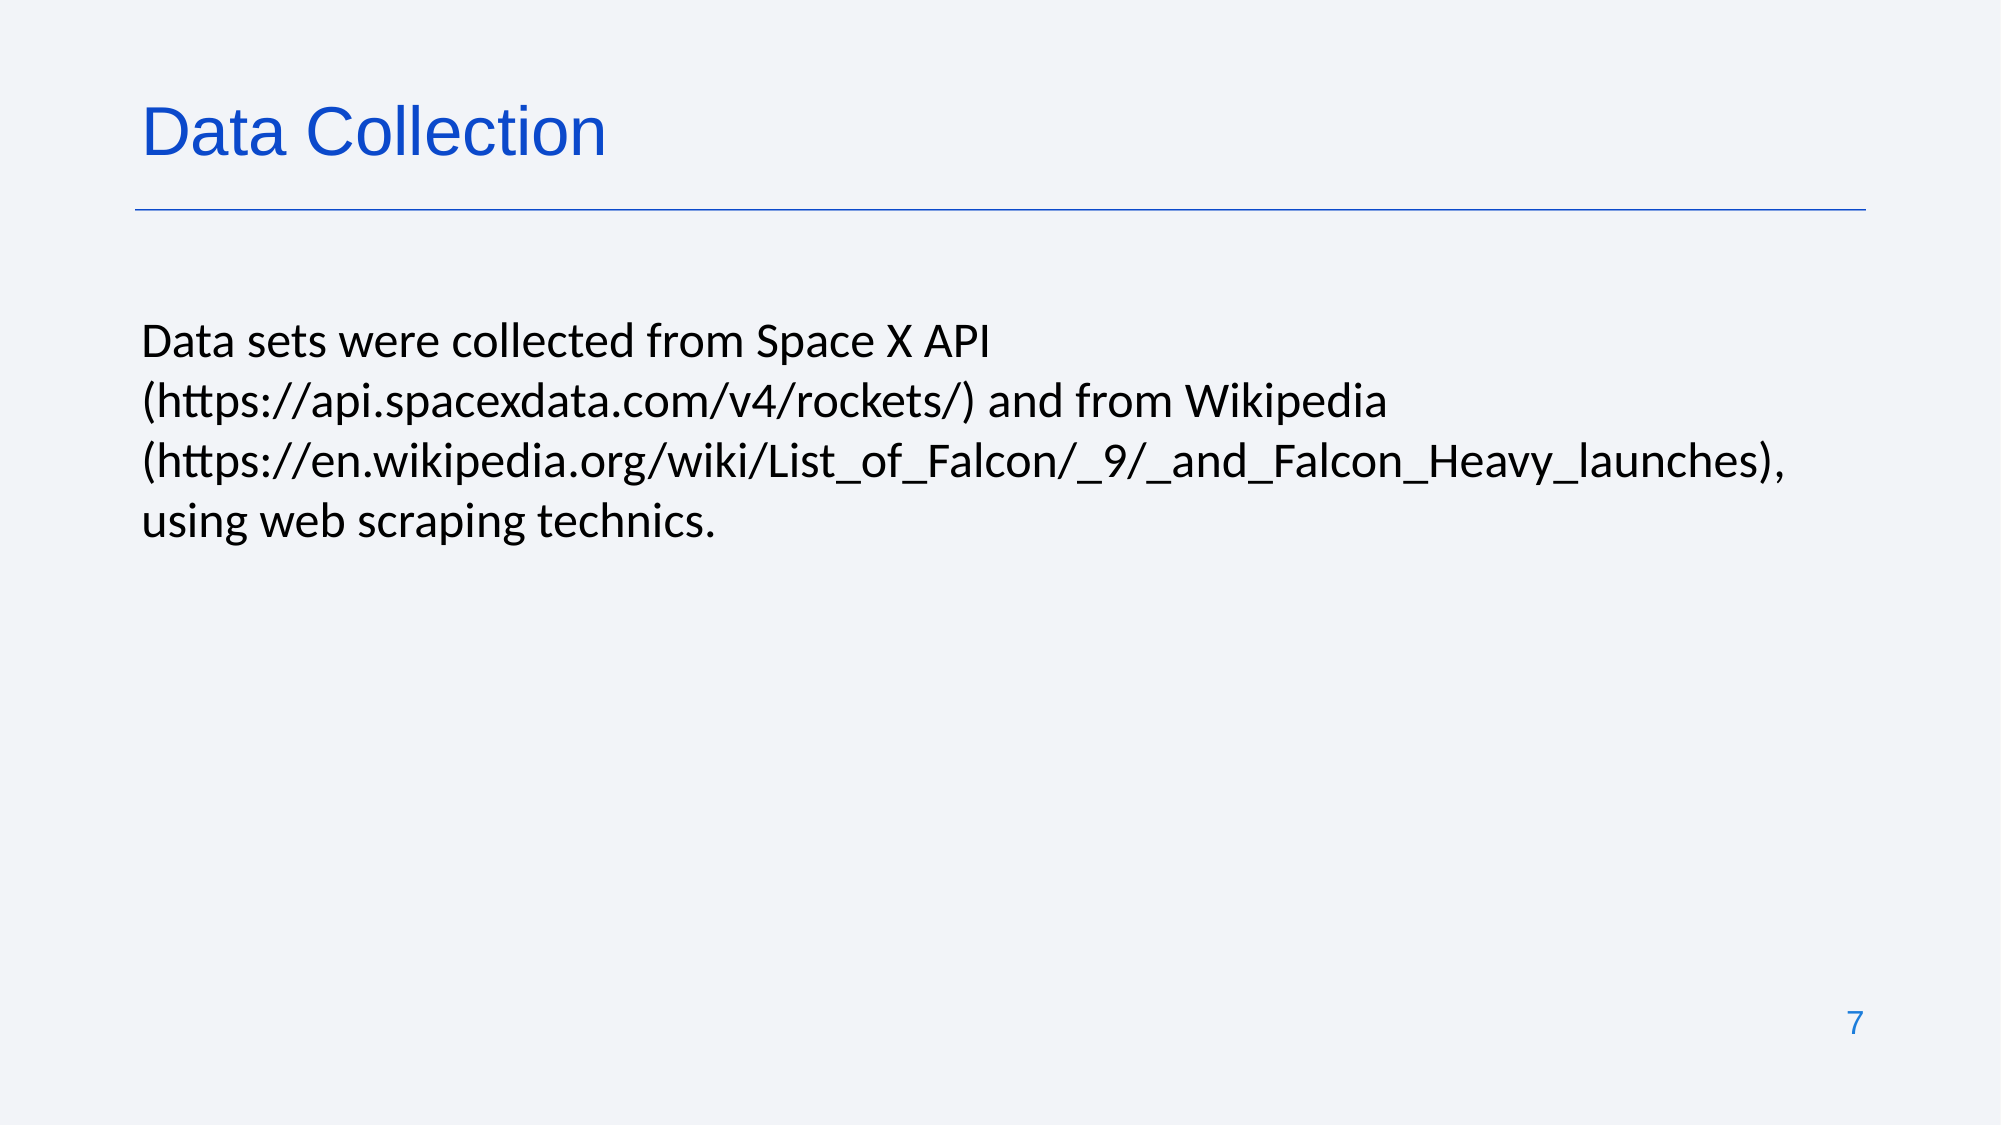

Data Collection
Data sets were collected from Space X API (https://api.spacexdata.com/v4/rockets/) and from Wikipedia (https://en.wikipedia.org/wiki/List_of_Falcon/_9/_and_Falcon_Heavy_launches), using web scraping technics.

7